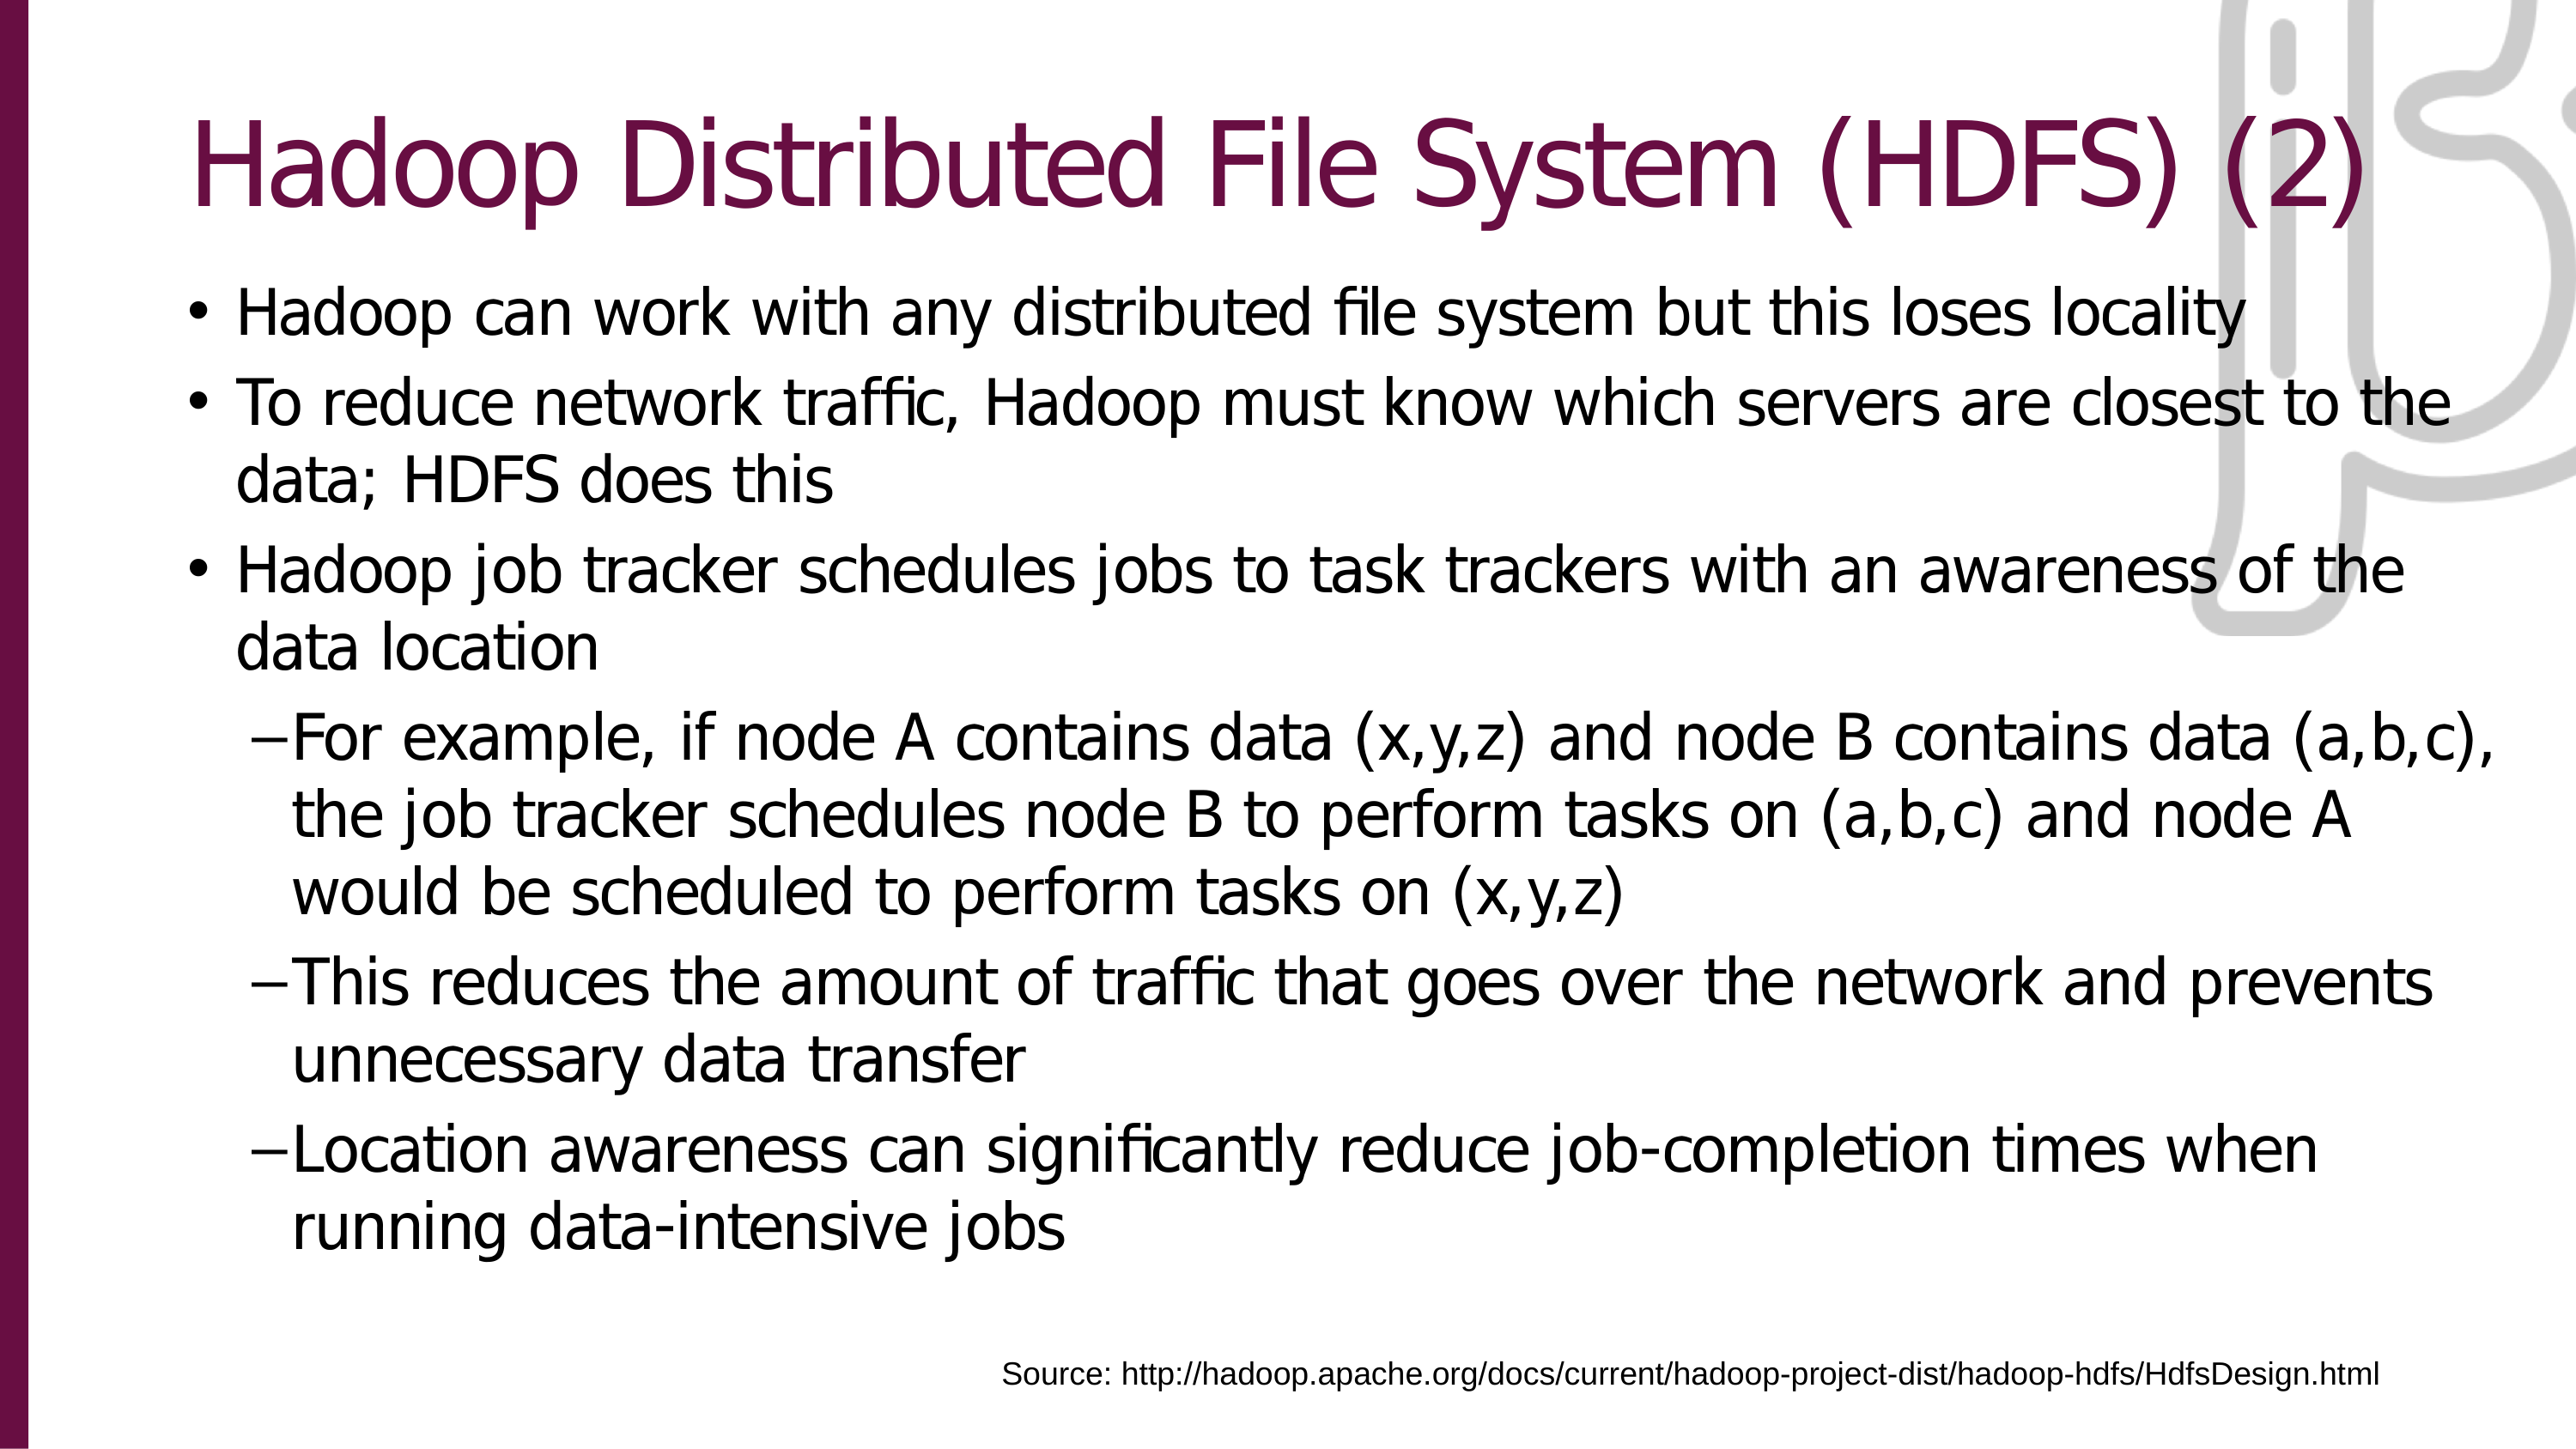

Hadoop Distributed File System (HDFS) (2)
Hadoop can work with any distributed file system but this loses locality
To reduce network traffic, Hadoop must know which servers are closest to the data; HDFS does this
Hadoop job tracker schedules jobs to task trackers with an awareness of the data location
For example, if node A contains data (x,y,z) and node B contains data (a,b,c), the job tracker schedules node B to perform tasks on (a,b,c) and node A would be scheduled to perform tasks on (x,y,z)
This reduces the amount of traffic that goes over the network and prevents unnecessary data transfer
Location awareness can significantly reduce job-completion times when running data-intensive jobs
Source: http://hadoop.apache.org/docs/current/hadoop-project-dist/hadoop-hdfs/HdfsDesign.html